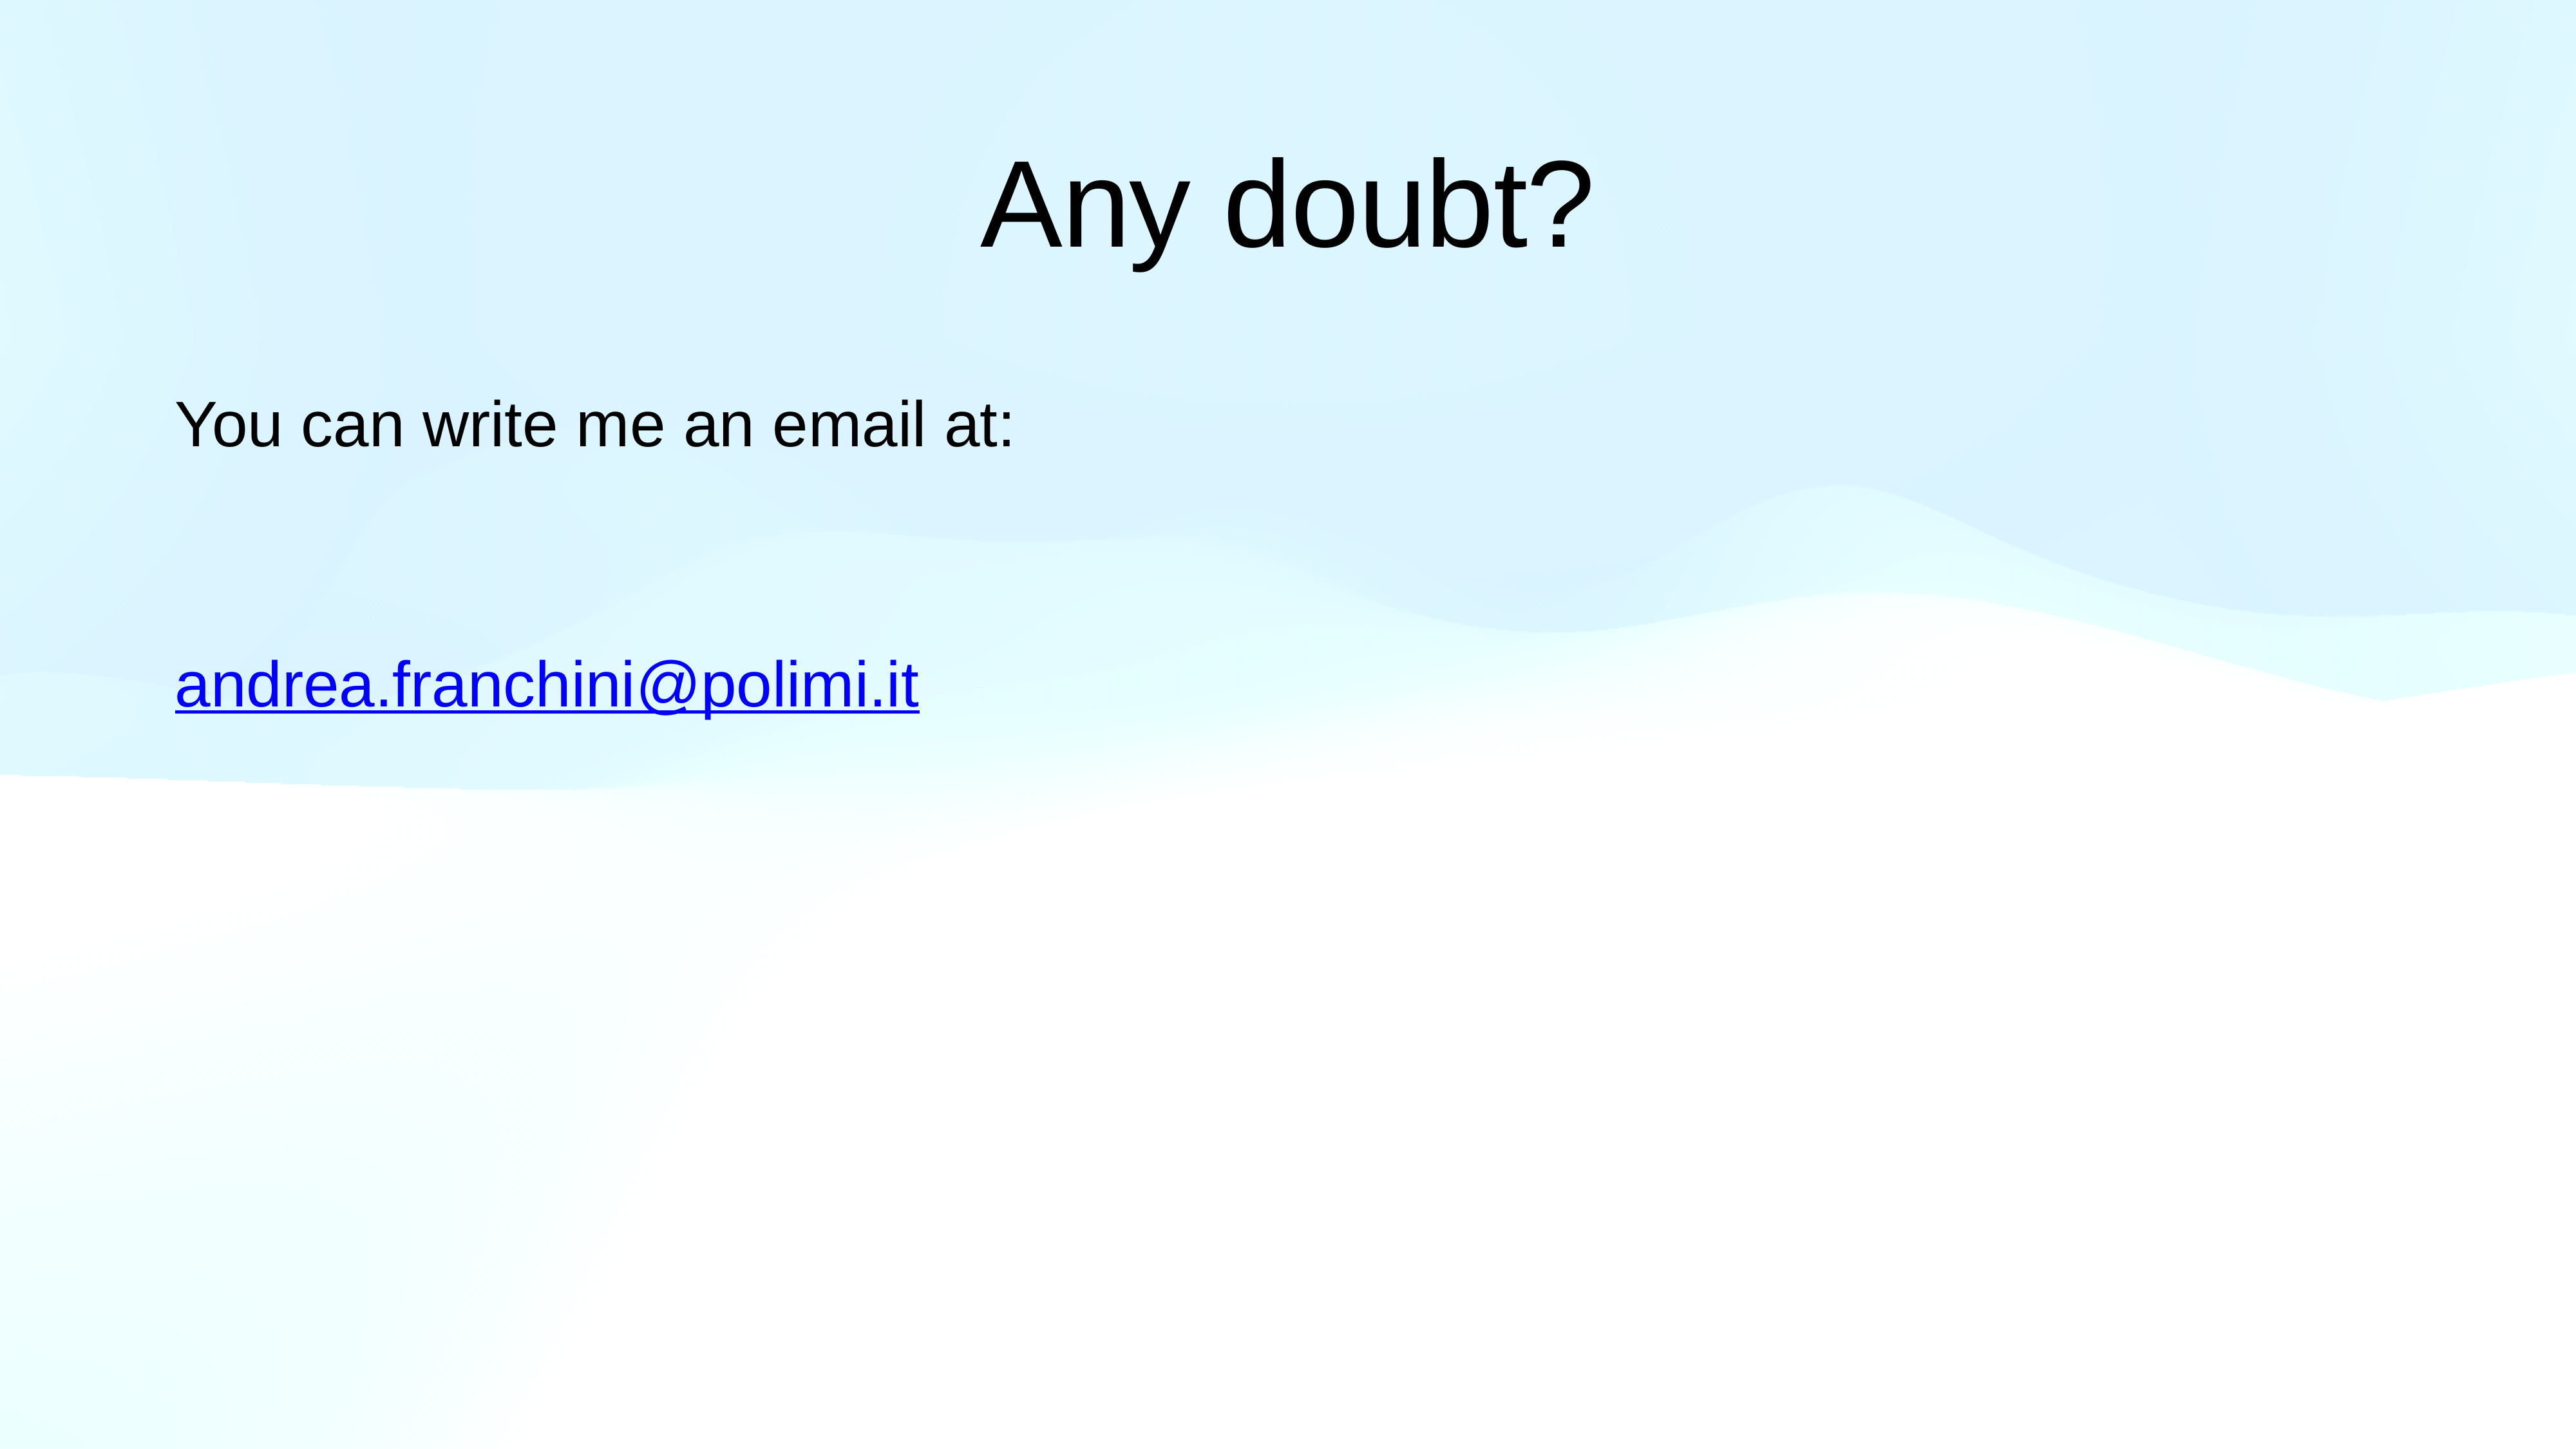

Any doubt?
You can write me an email at:

andrea.franchini@polimi.it
4